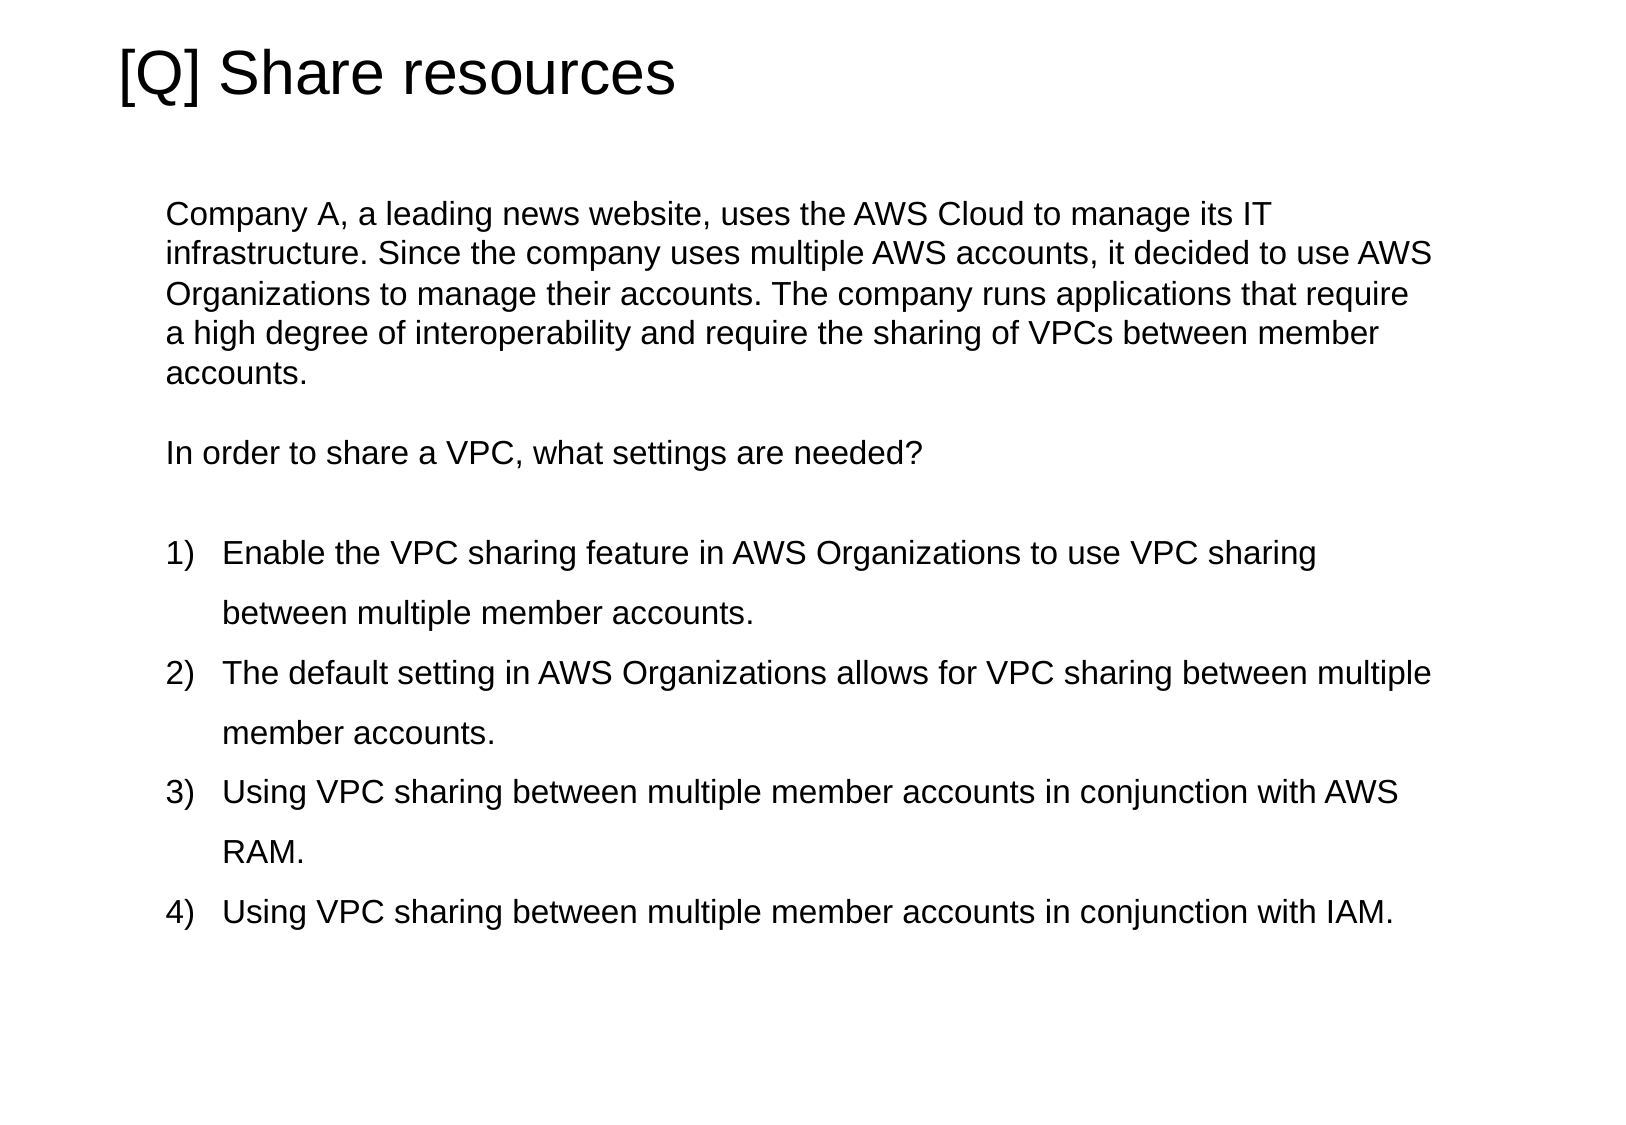

[Q] Share resources
Company A, a leading news website, uses the AWS Cloud to manage its IT infrastructure. Since the company uses multiple AWS accounts, it decided to use AWS Organizations to manage their accounts. The company runs applications that require a high degree of interoperability and require the sharing of VPCs between member accounts.

In order to share a VPC, what settings are needed?

Enable the VPC sharing feature in AWS Organizations to use VPC sharing between multiple member accounts.
The default setting in AWS Organizations allows for VPC sharing between multiple member accounts.
Using VPC sharing between multiple member accounts in conjunction with AWS RAM.
Using VPC sharing between multiple member accounts in conjunction with IAM.